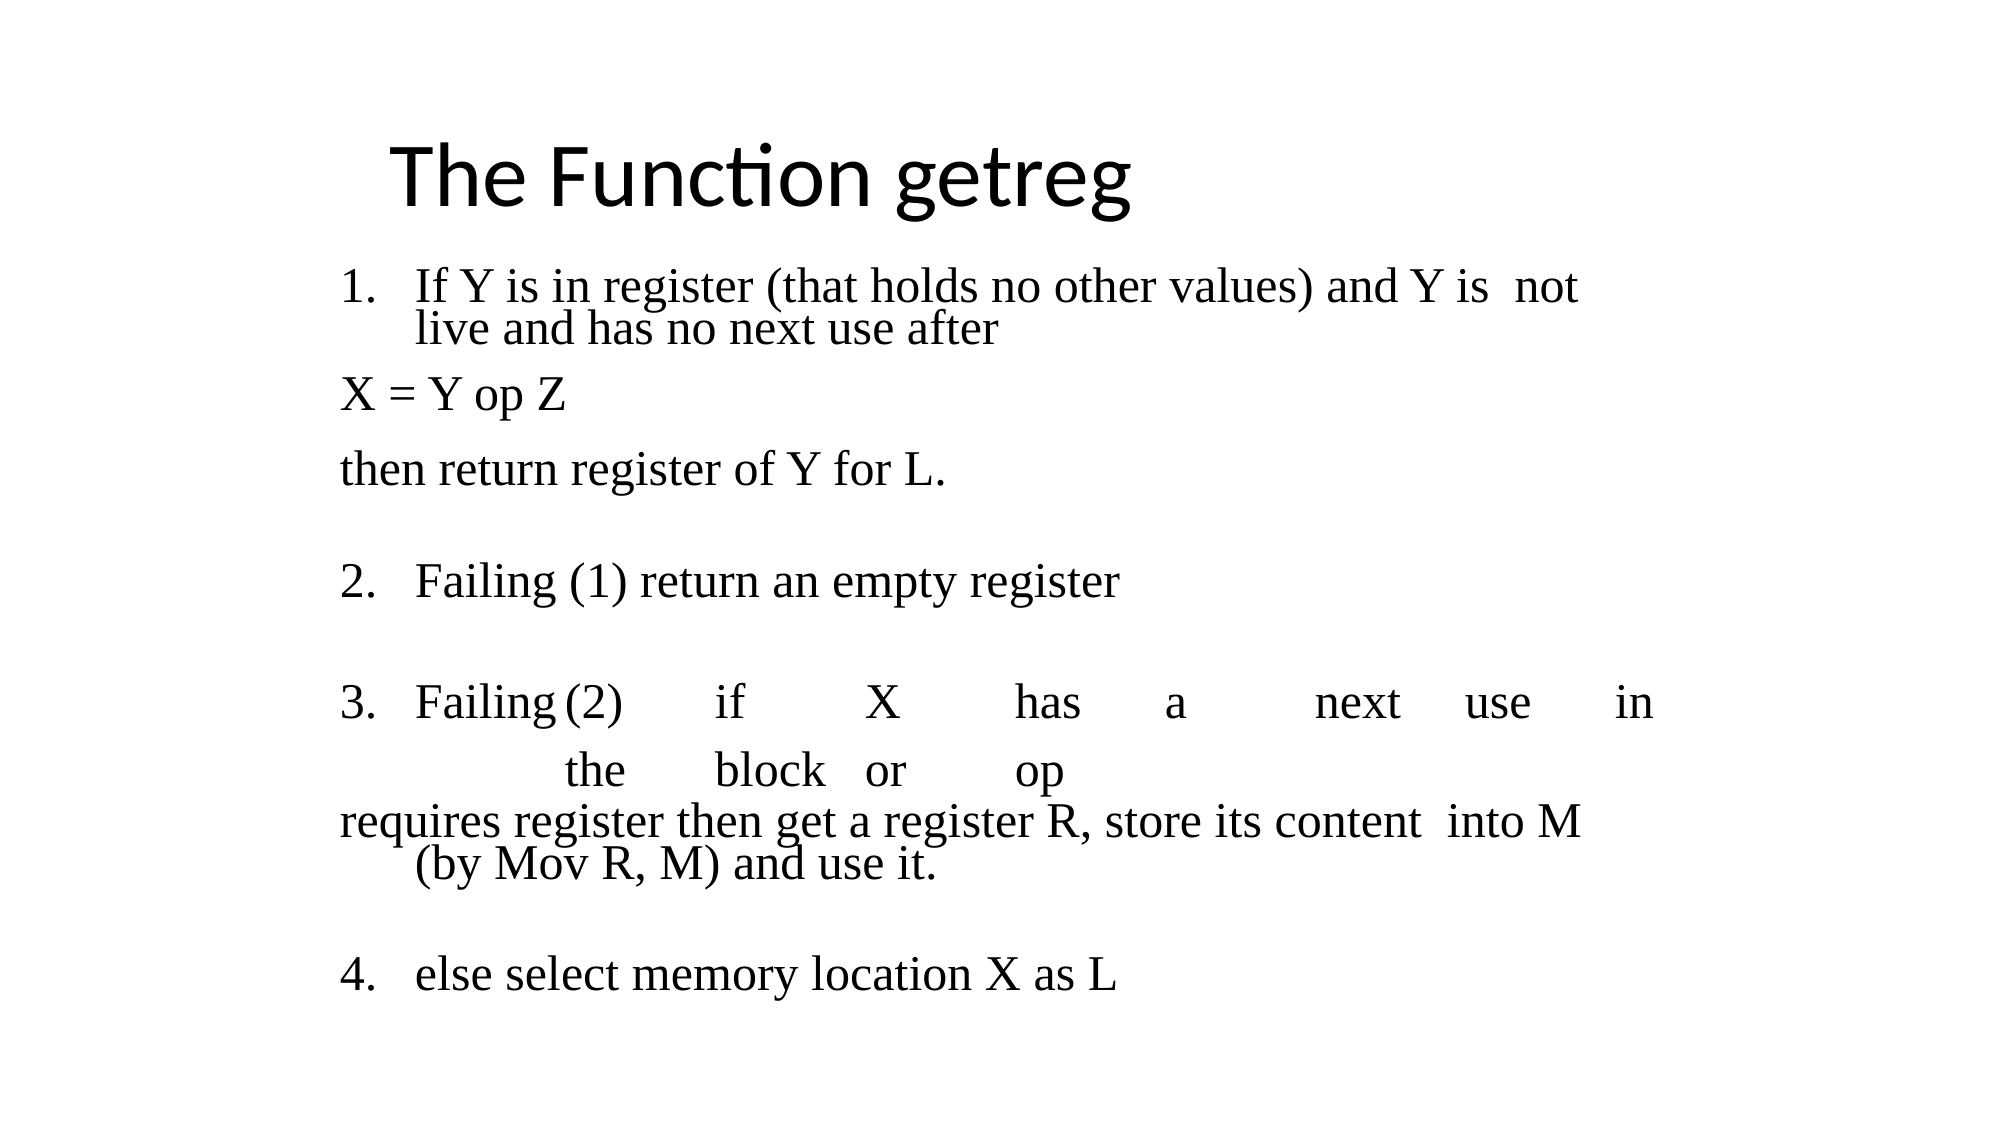

# The Function getreg
If Y is in register (that holds no other values) and Y is  not live and has no next use after
X = Y op Z
then return register of Y for L.
Failing (1) return an empty register
Failing	(2)	if	X	has	a	next	use	in	the	block	or	op
requires register then get a register R, store its content  into M (by Mov R, M) and use it.
else select memory location X as L